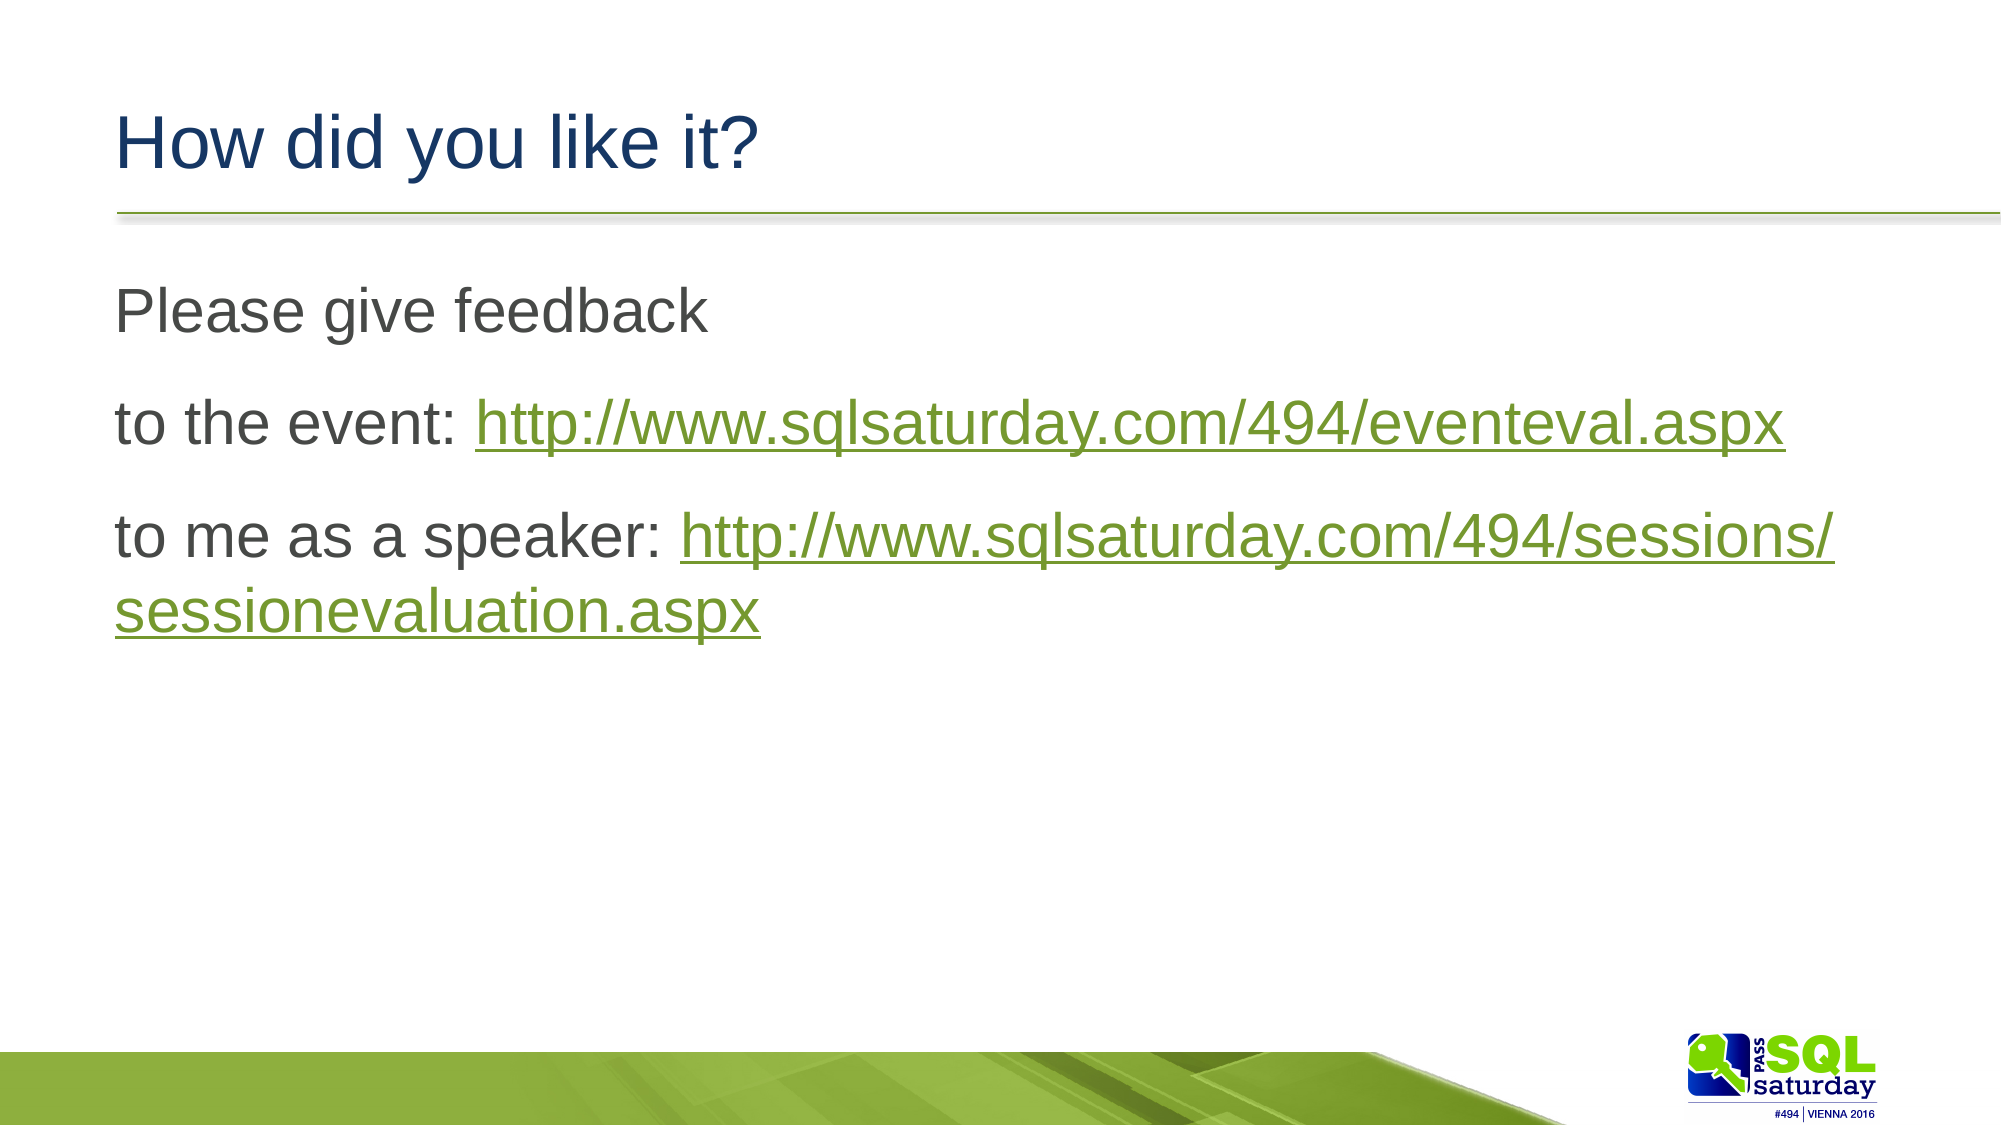

# How did you like it?
Please give feedback
to the event: http://www.sqlsaturday.com/494/eventeval.aspx
to me as a speaker: http://www.sqlsaturday.com/494/sessions/
sessionevaluation.aspx